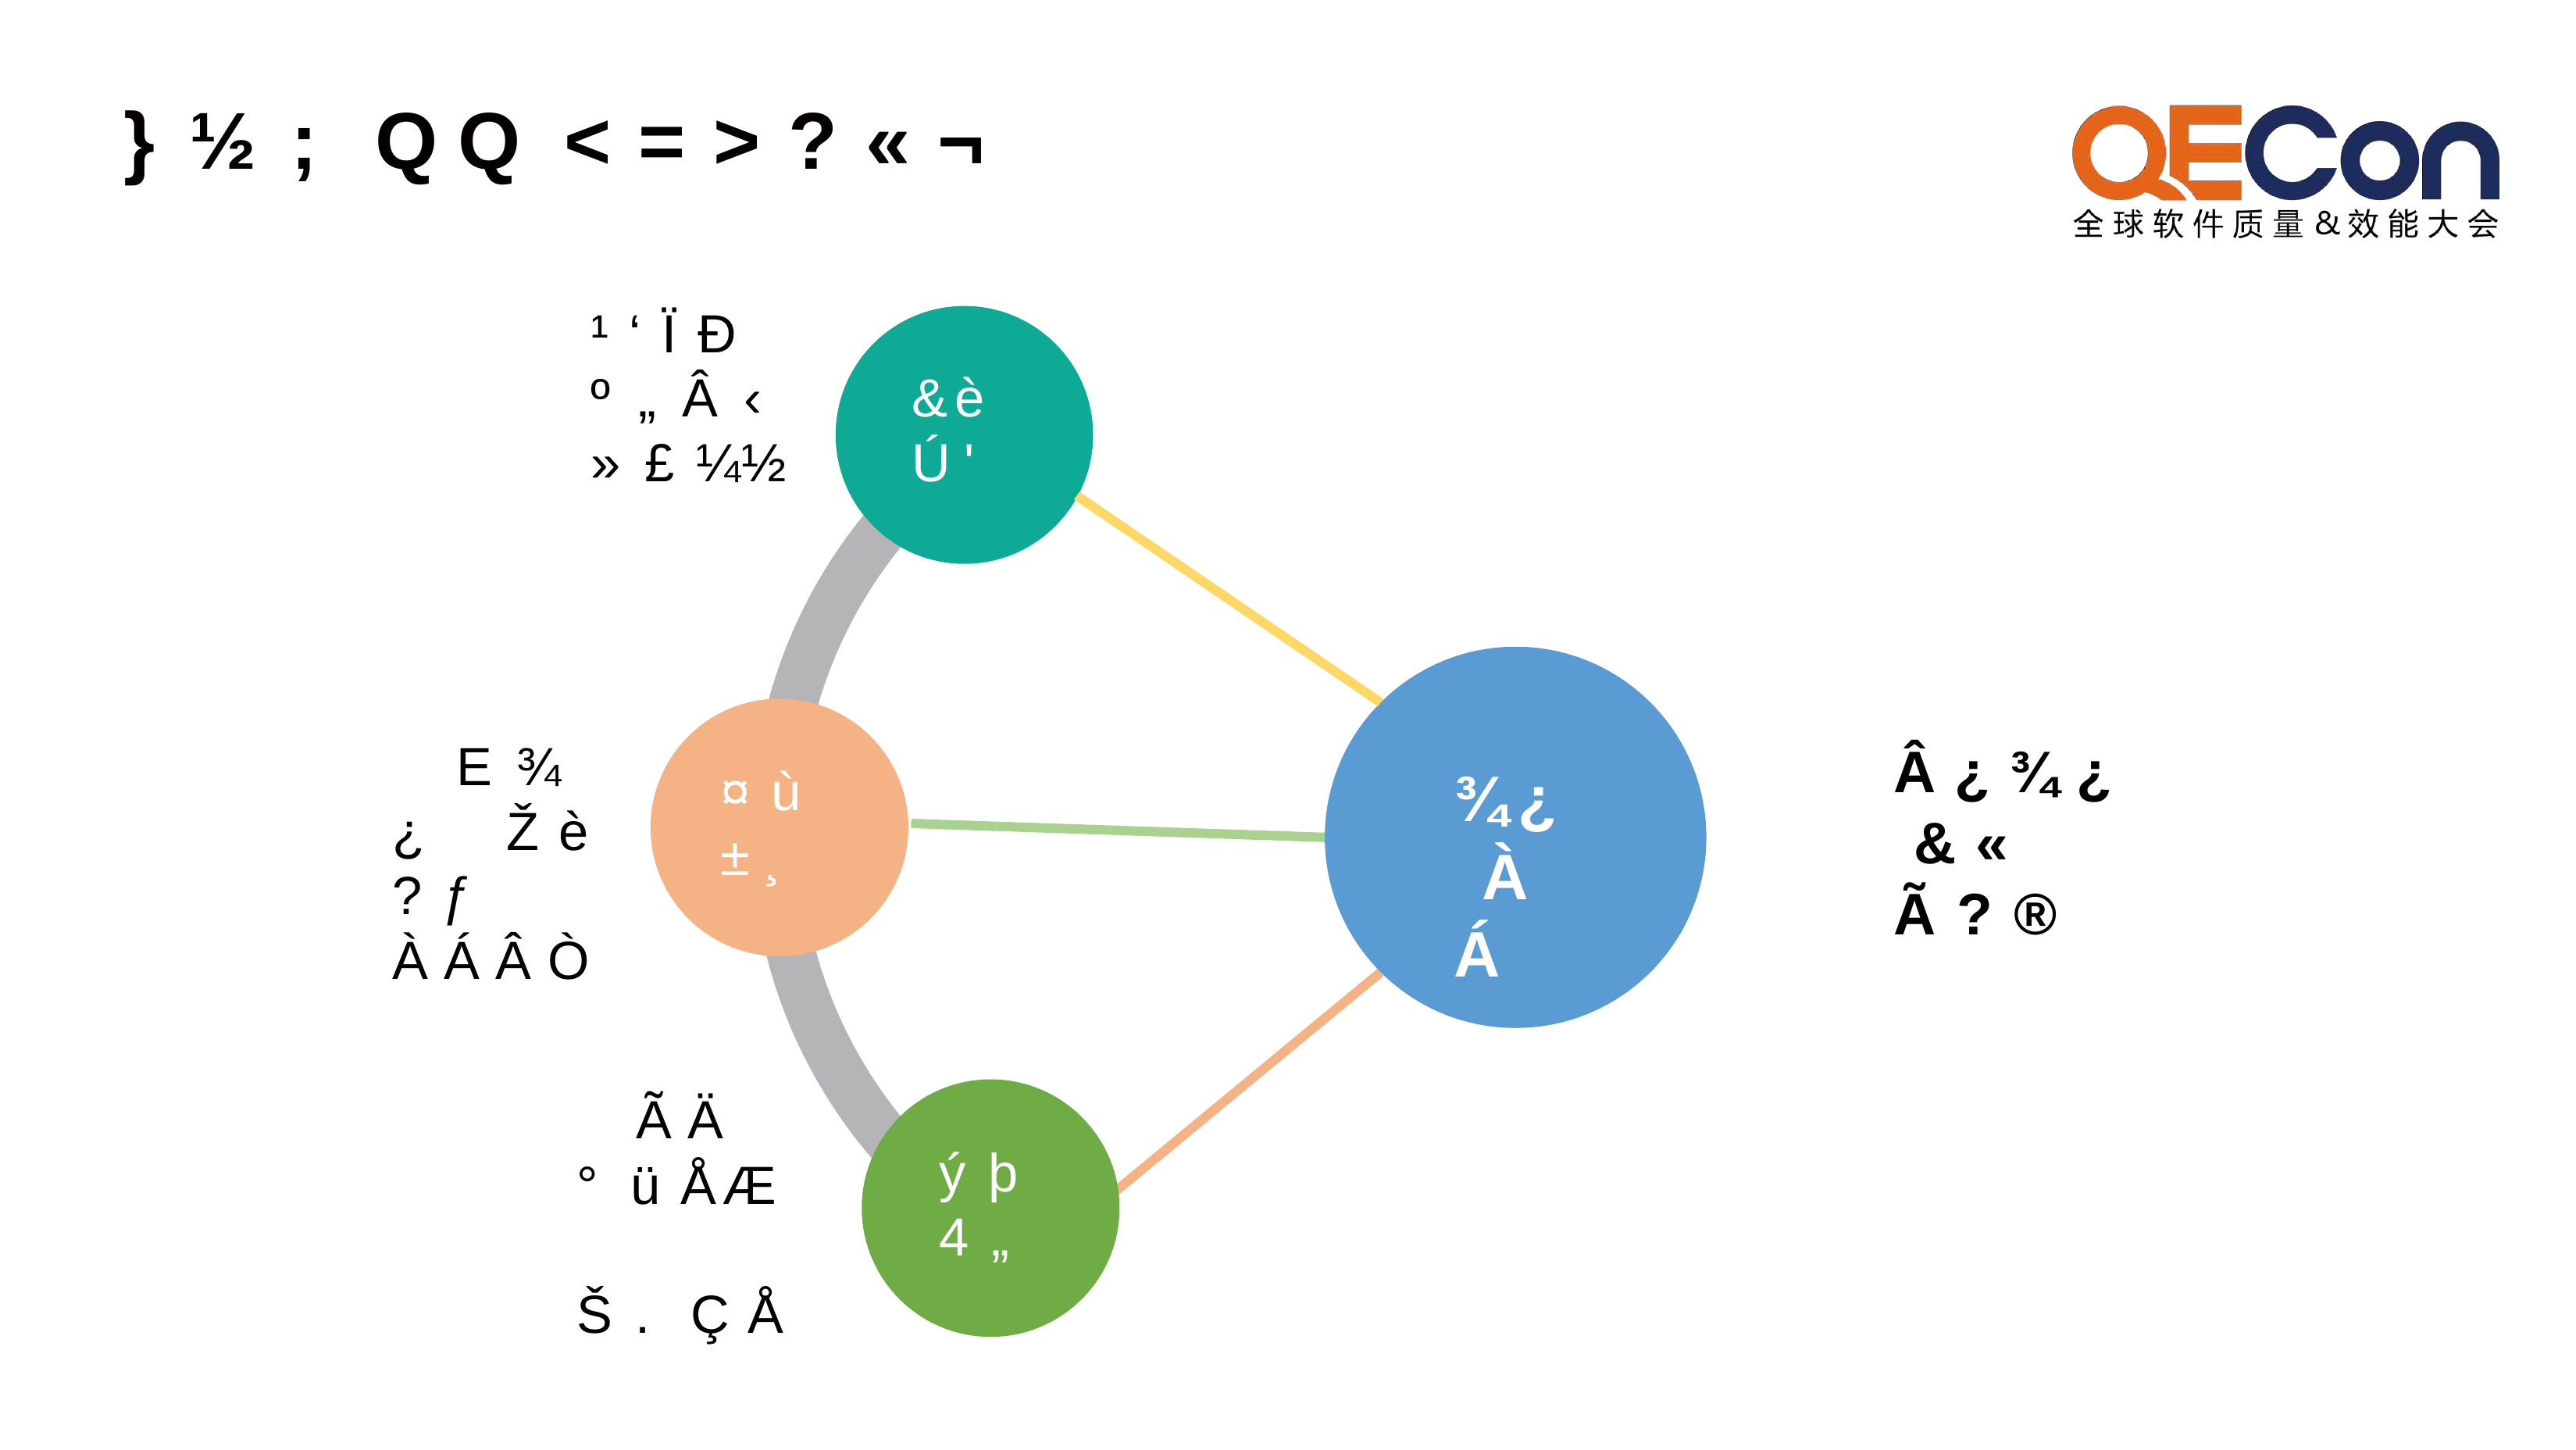

# }½; QQ <=>?­«¬
¹‘ÏÐ
º„Â‹	&è
»£¼½	Ú'

E¾¿  Žè?ƒ  ÀÁÂÒ
Â¿¾¿
­&­«  Ã?­®
¾¿  ÀÁ
¤ù
±¸
ÃÄ
°üÅÆ  Š.ÇÅ
ýþ
4„